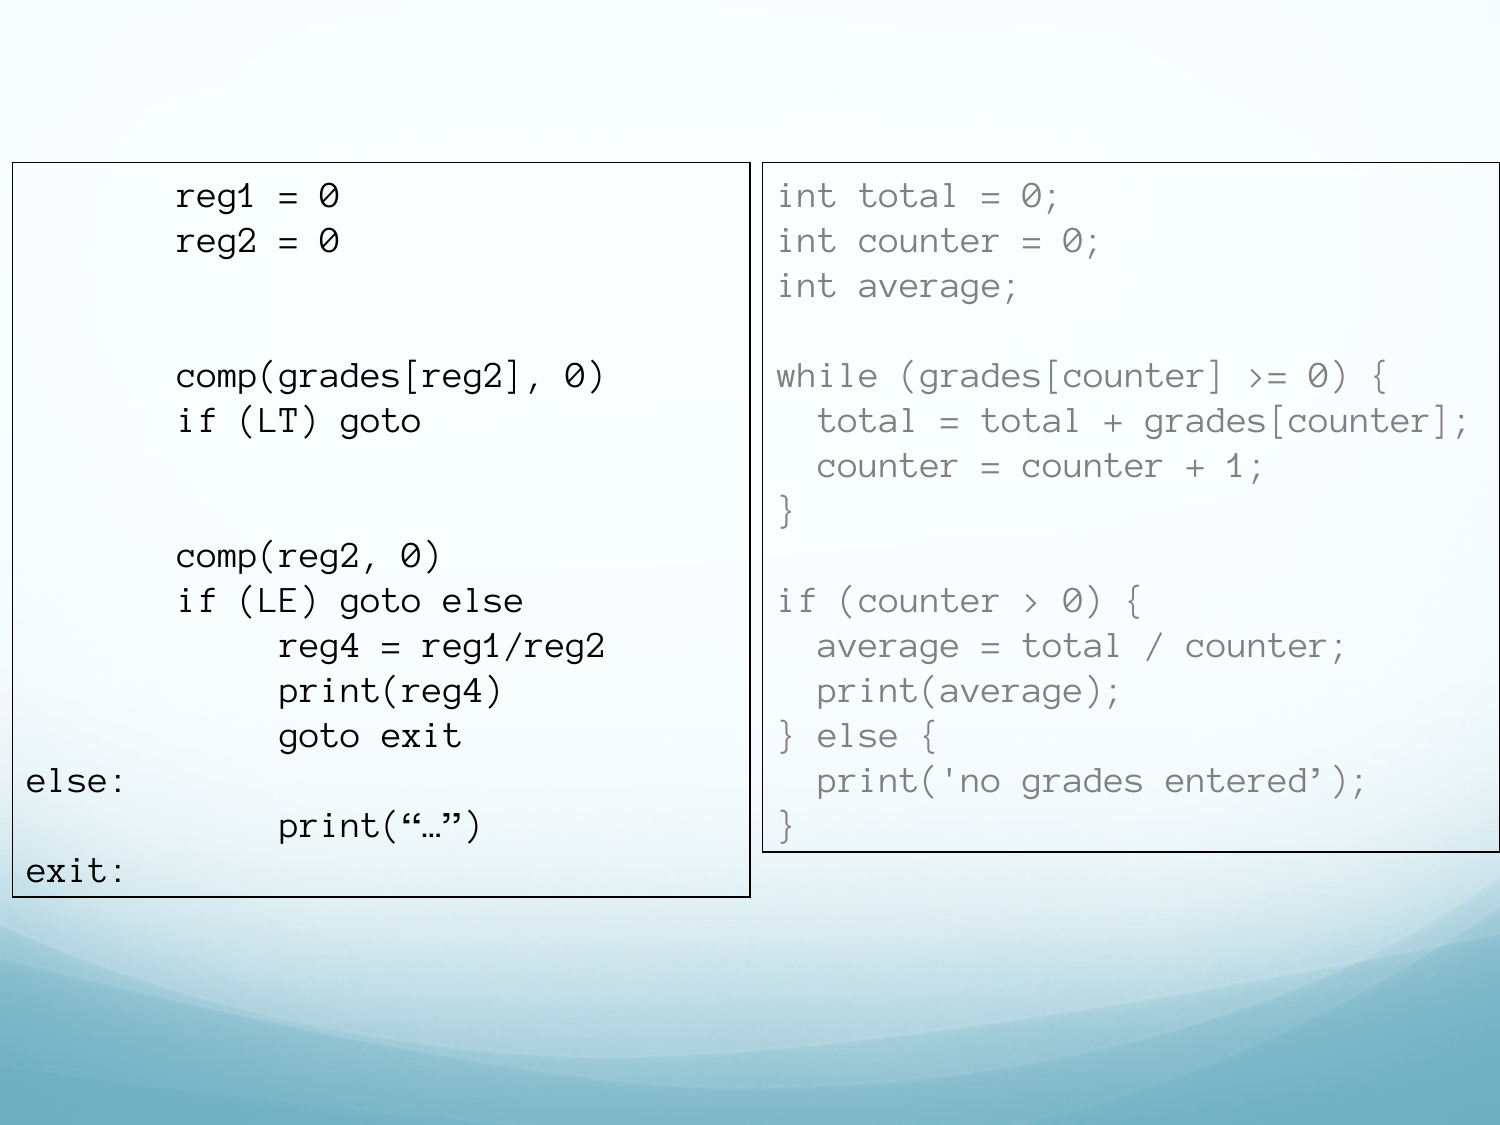

reg1 = 0
	reg2 = 0

	comp(grades[reg2], 0)
	if (LT) goto

	comp(reg2, 0)
	if (LE) goto else
	     reg4 = reg1/reg2
	     print(reg4)
	     goto exit
else:
	     print(“…”)
exit:
int total = 0;
int counter = 0;
int average;

while (grades[counter] >= 0) {
  total = total + grades[counter];
  counter = counter + 1;
}

if (counter > 0) {
  average = total / counter;
  print(average);
} else {
  print('no grades entered’);
}